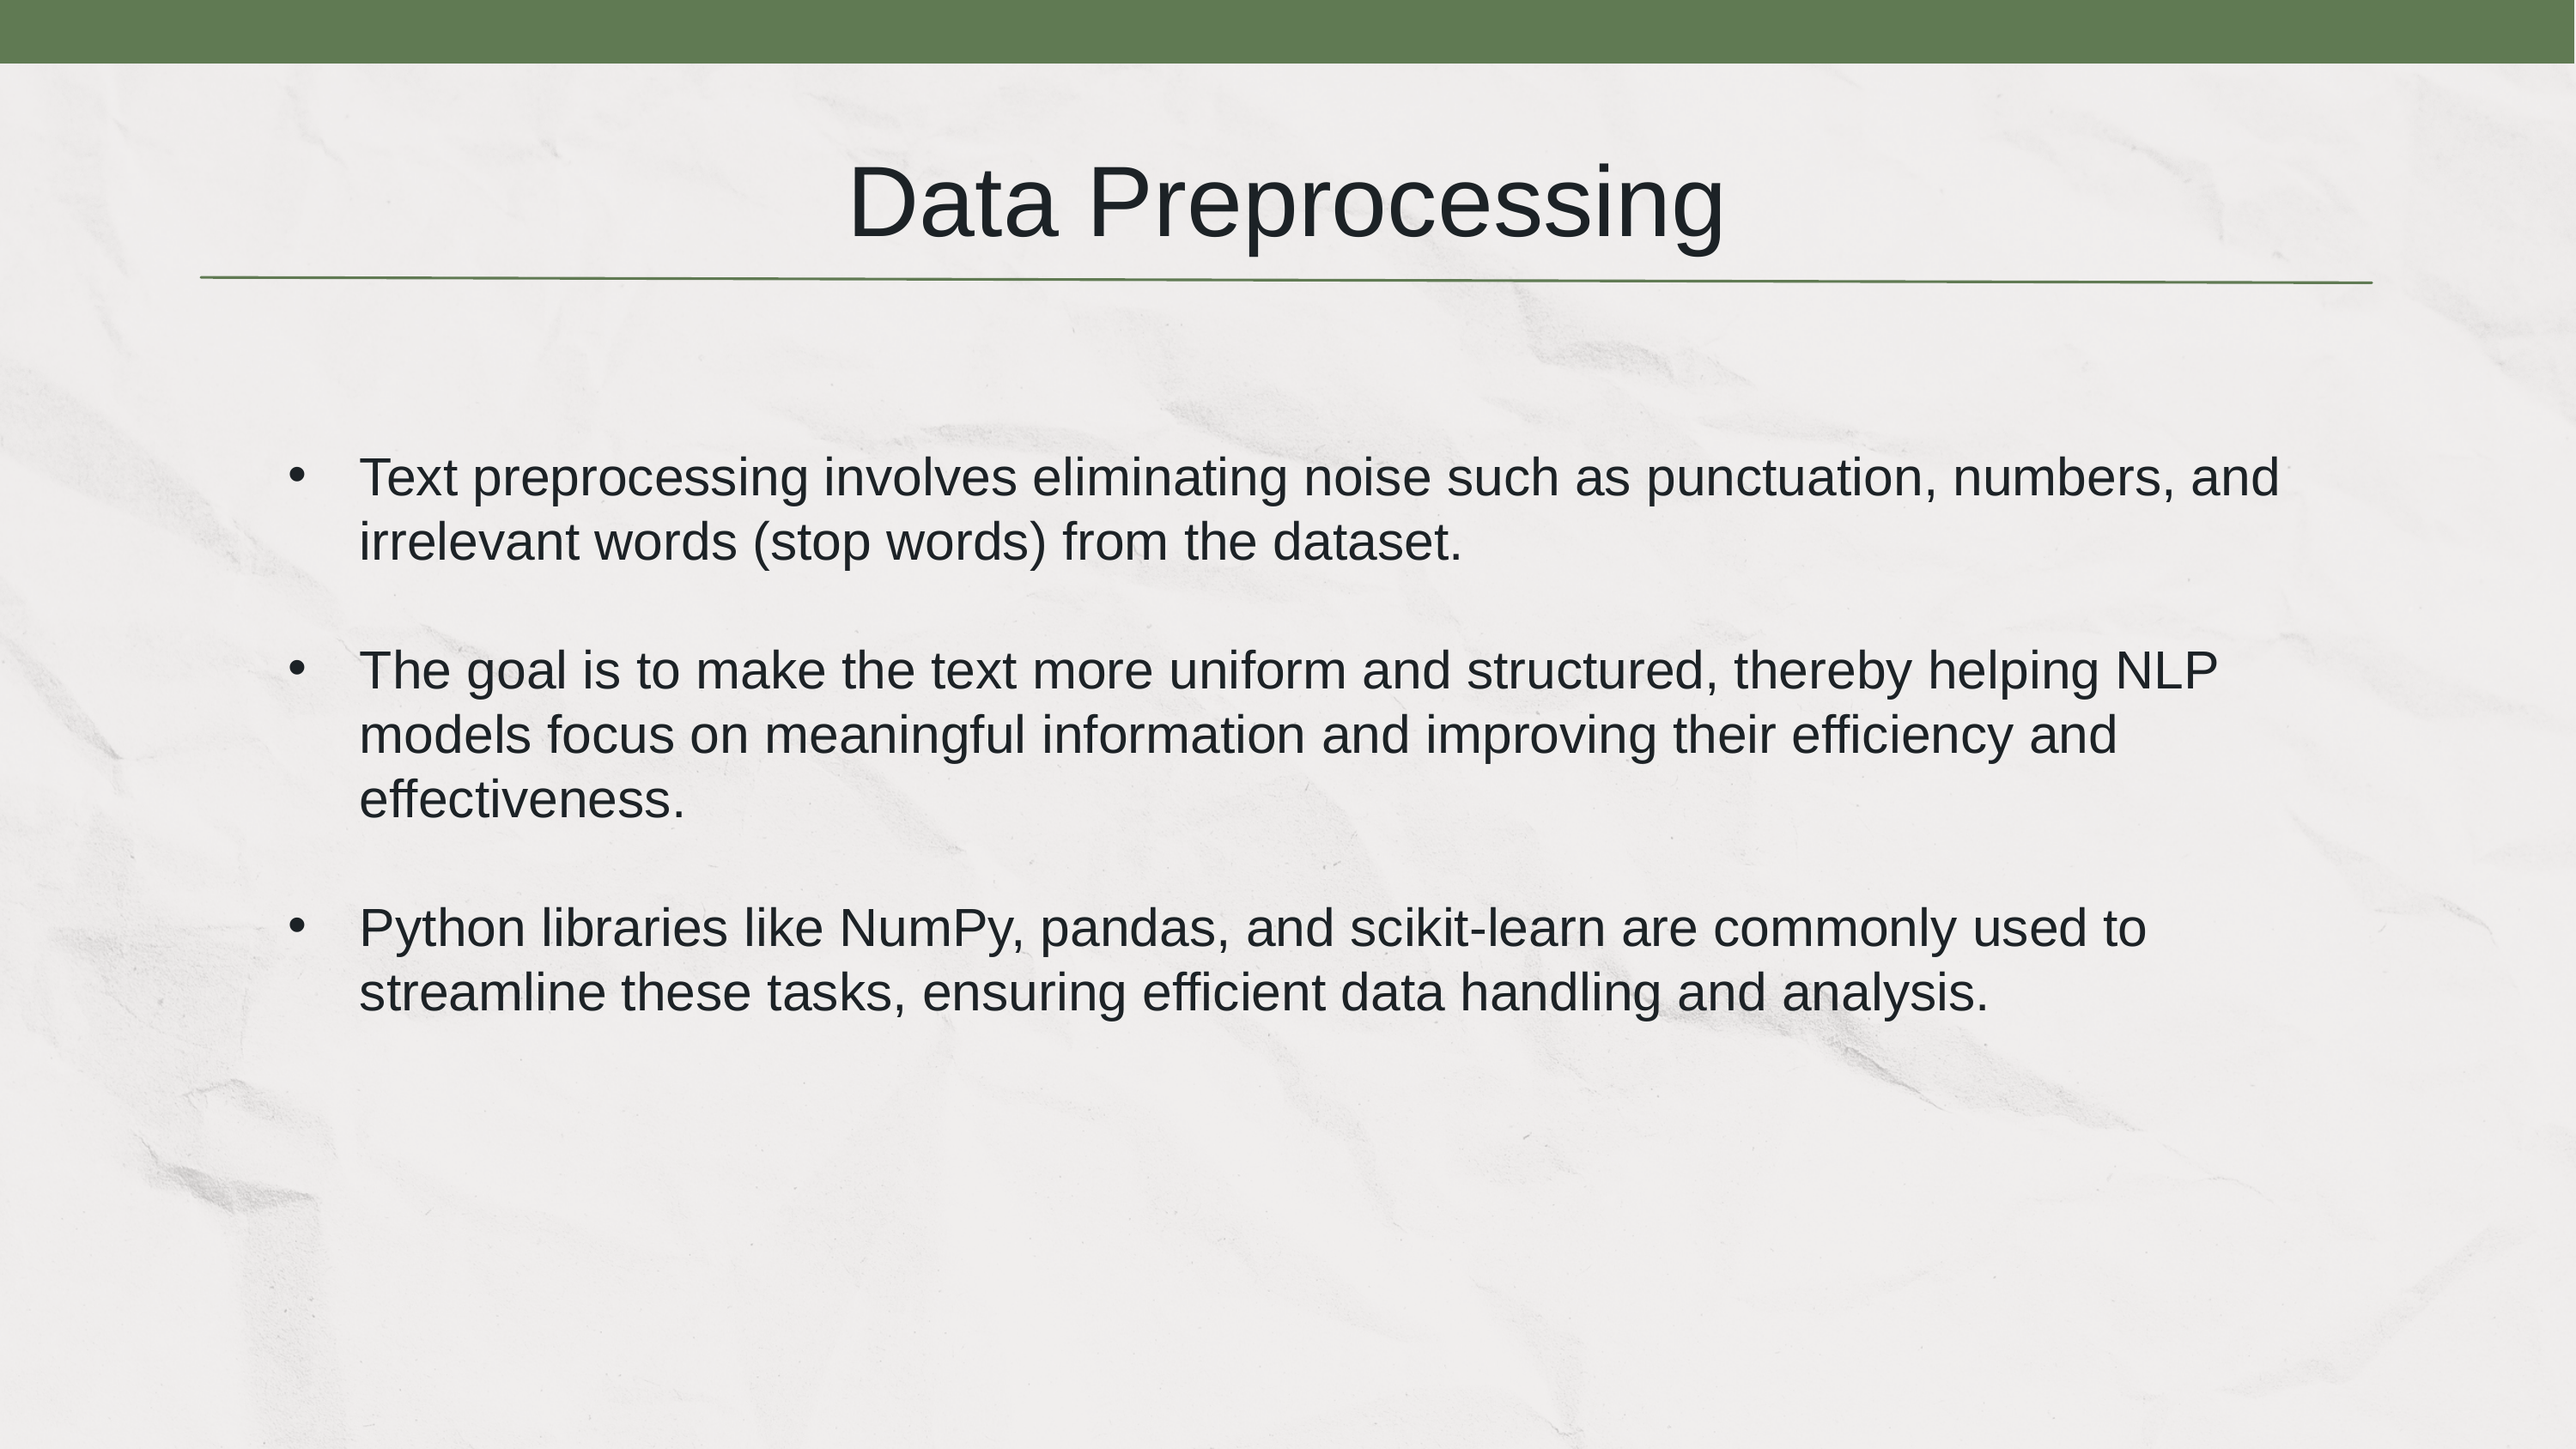

Data Preprocessing

Text preprocessing involves eliminating noise such as punctuation, numbers, and irrelevant words (stop words) from the dataset.

The goal is to make the text more uniform and structured, thereby helping NLP models focus on meaningful information and improving their efficiency and effectiveness.

Python libraries like NumPy, pandas, and scikit-learn are commonly used to streamline these tasks, ensuring efficient data handling and analysis.